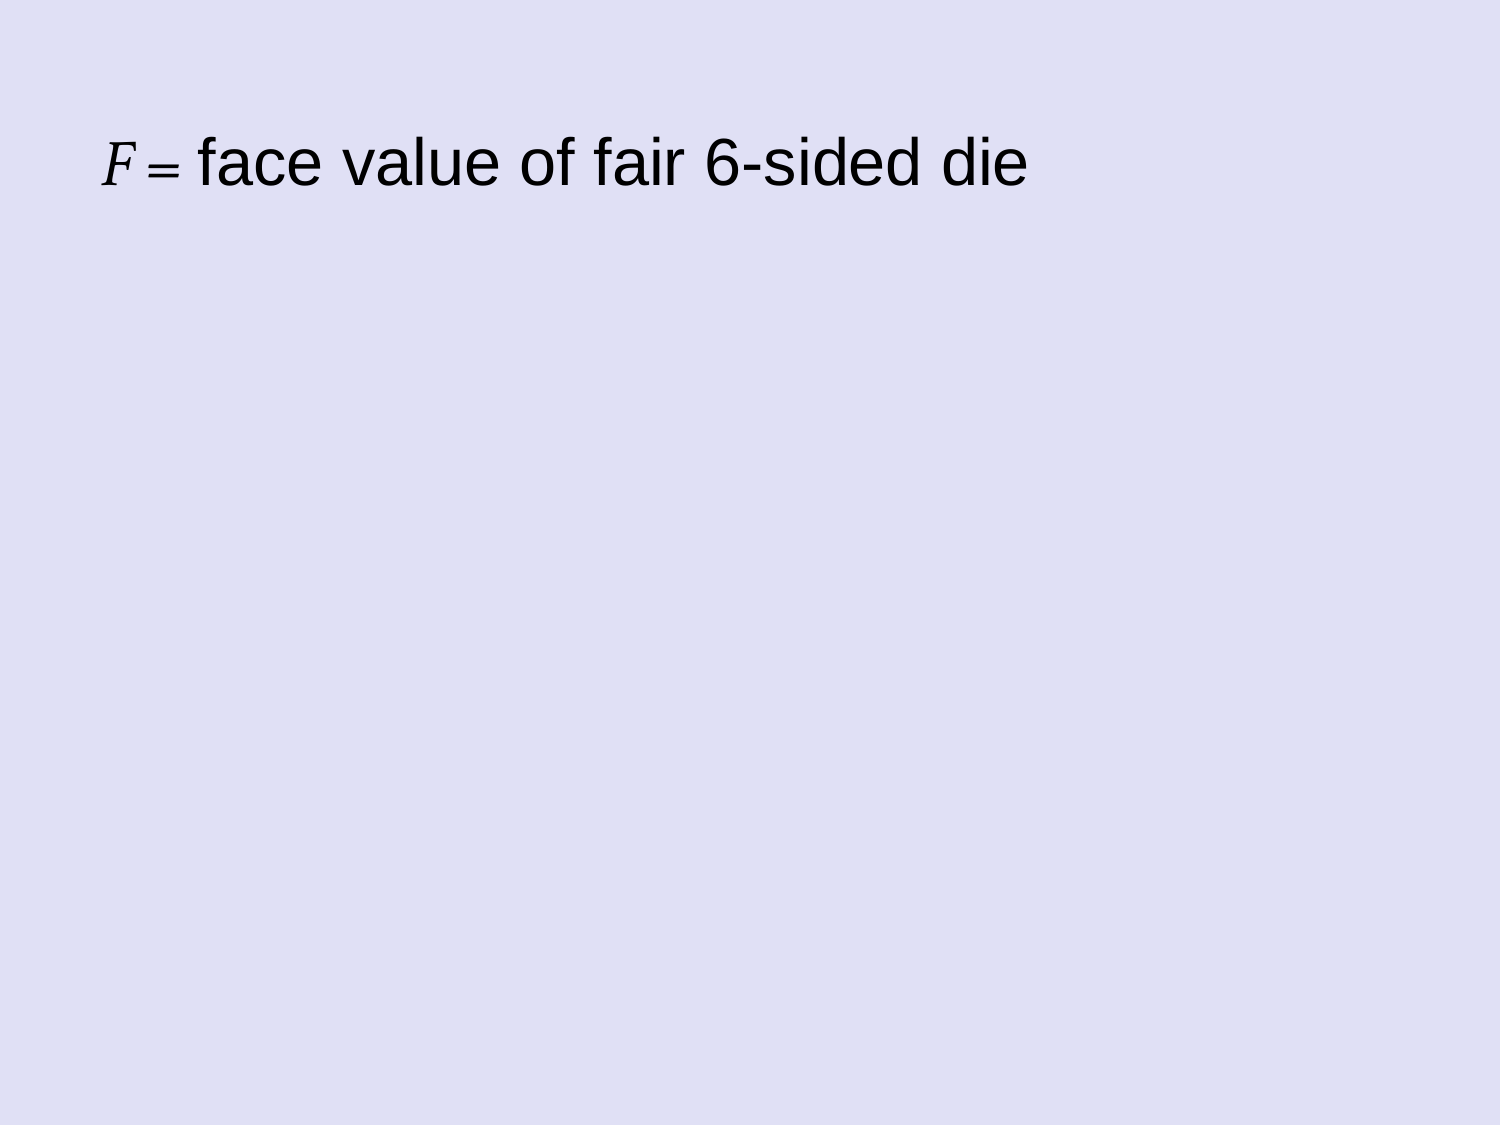

F = face value of fair 6-sided die